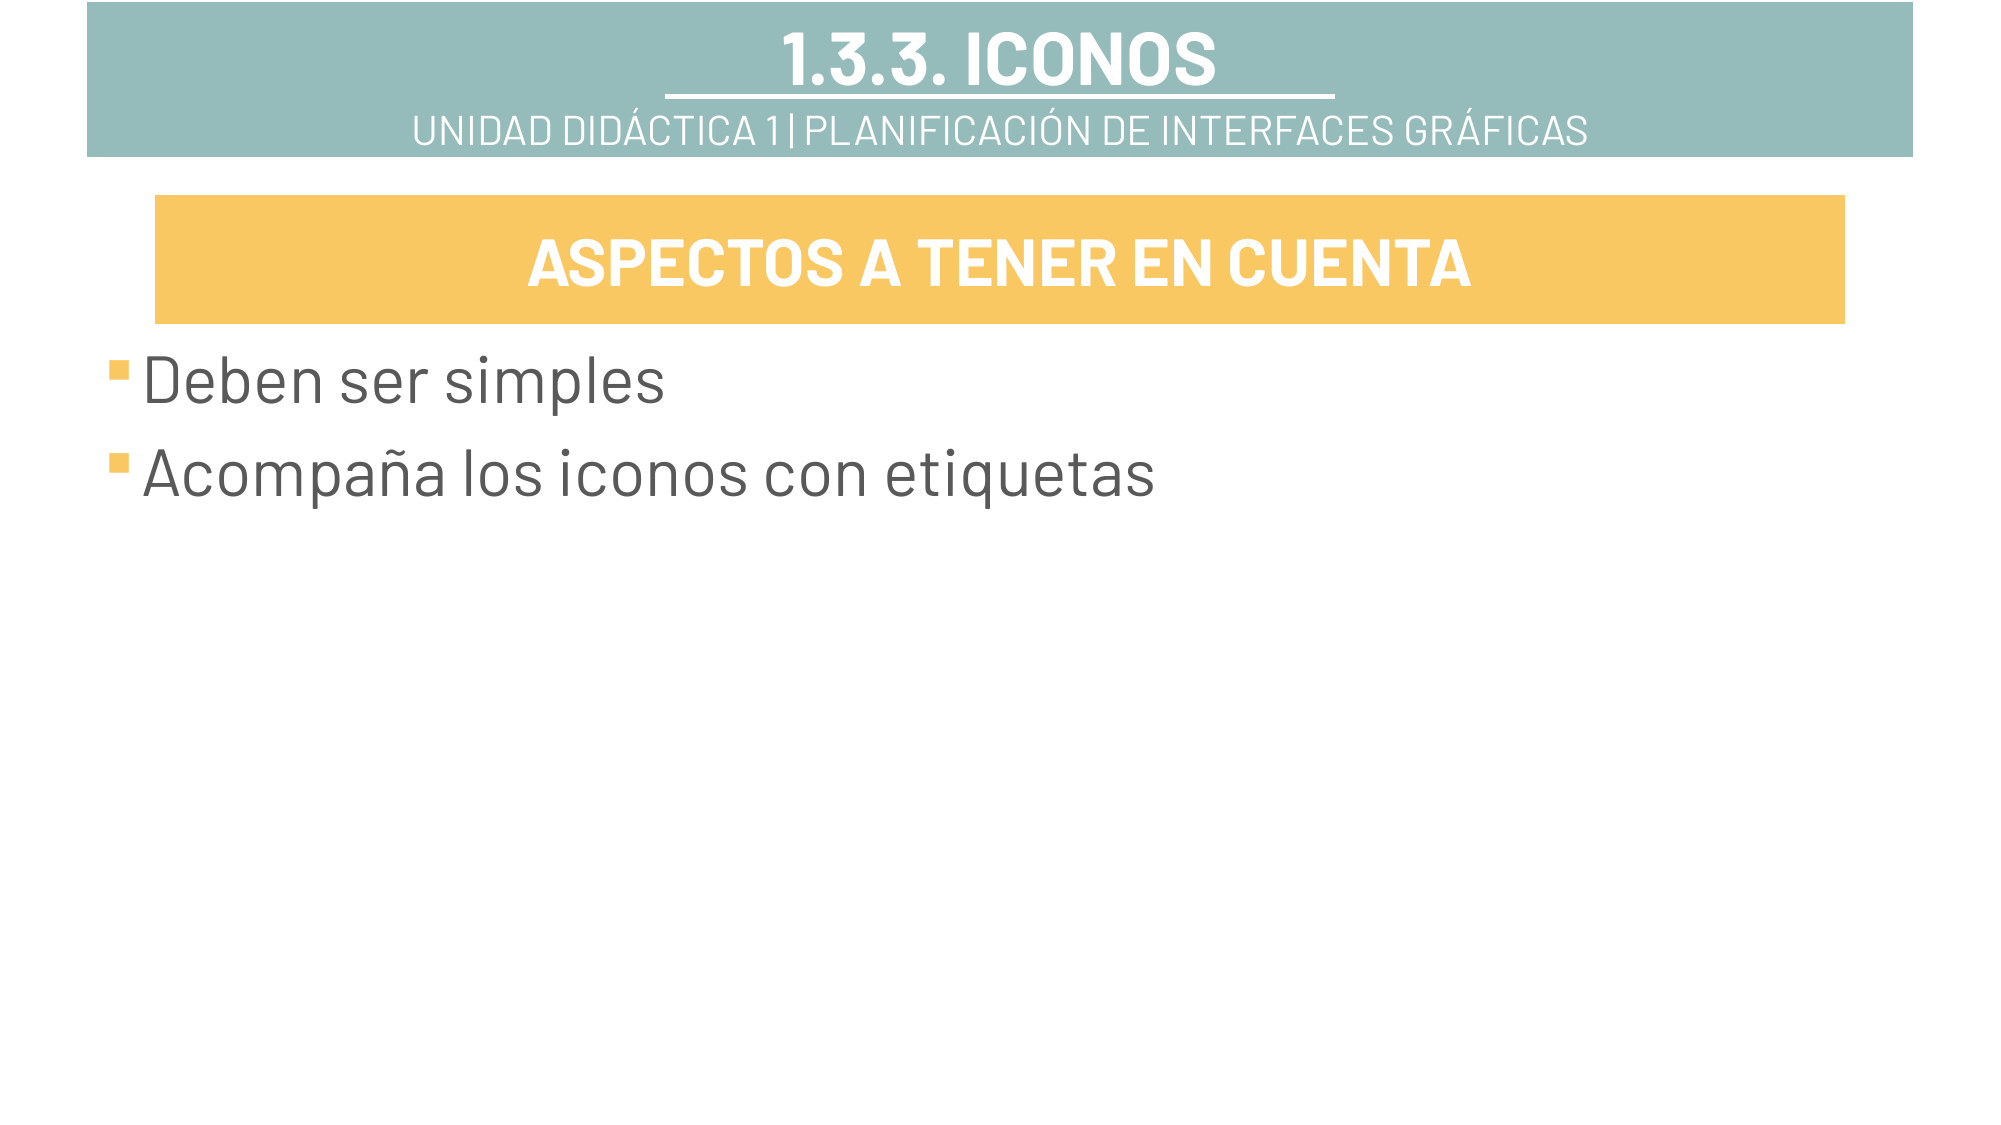

1.3.3. ICONOS
UNIDAD DIDÁCTICA 1 | PLANIFICACIÓN DE INTERFACES GRÁFICAS
ASPECTOS A TENER EN CUENTA

Deben ser simples
Acompaña los iconos con etiquetas